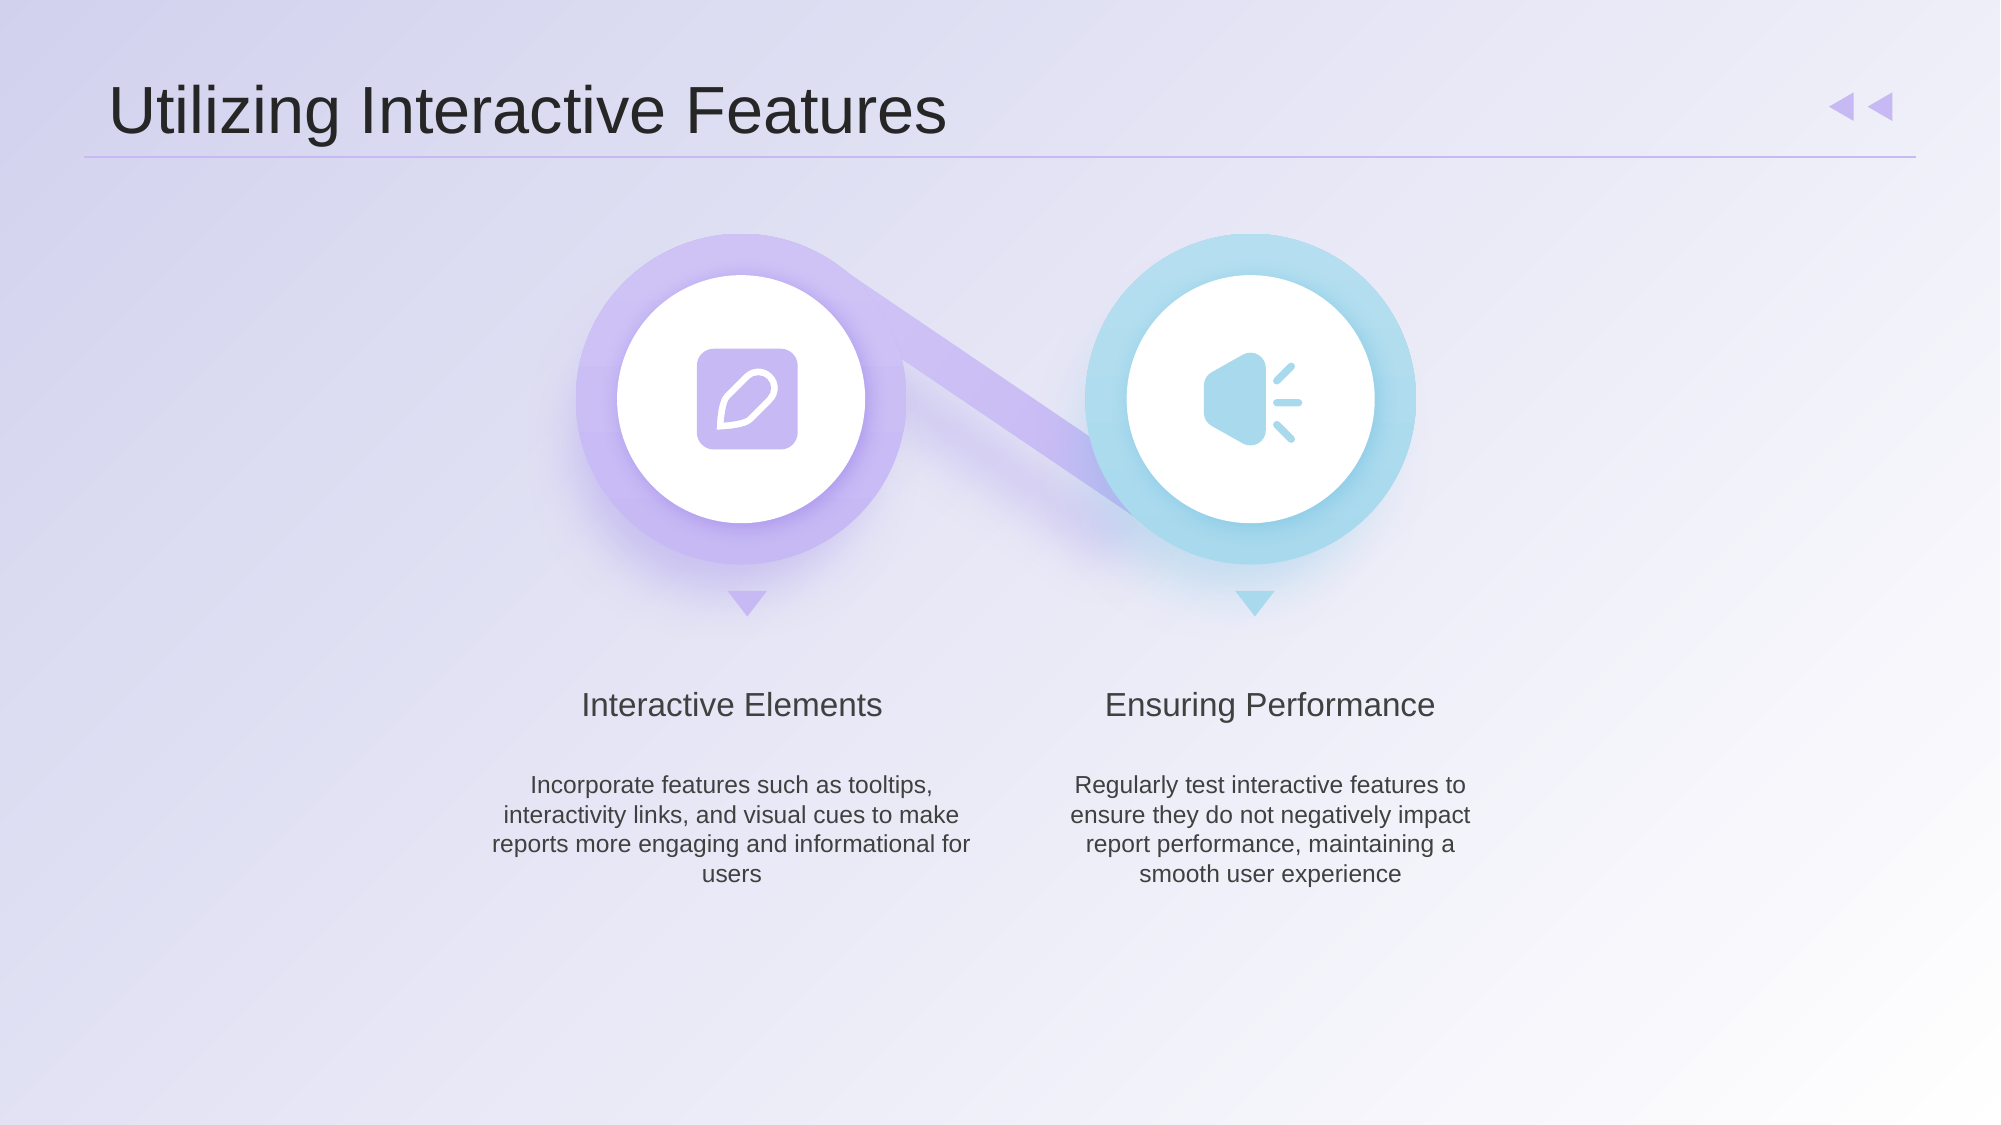

Utilizing Interactive Features

Interactive Elements
Ensuring Performance
Incorporate features such as tooltips, interactivity links, and visual cues to make reports more engaging and informational for users
Regularly test interactive features to ensure they do not negatively impact report performance, maintaining a smooth user experience